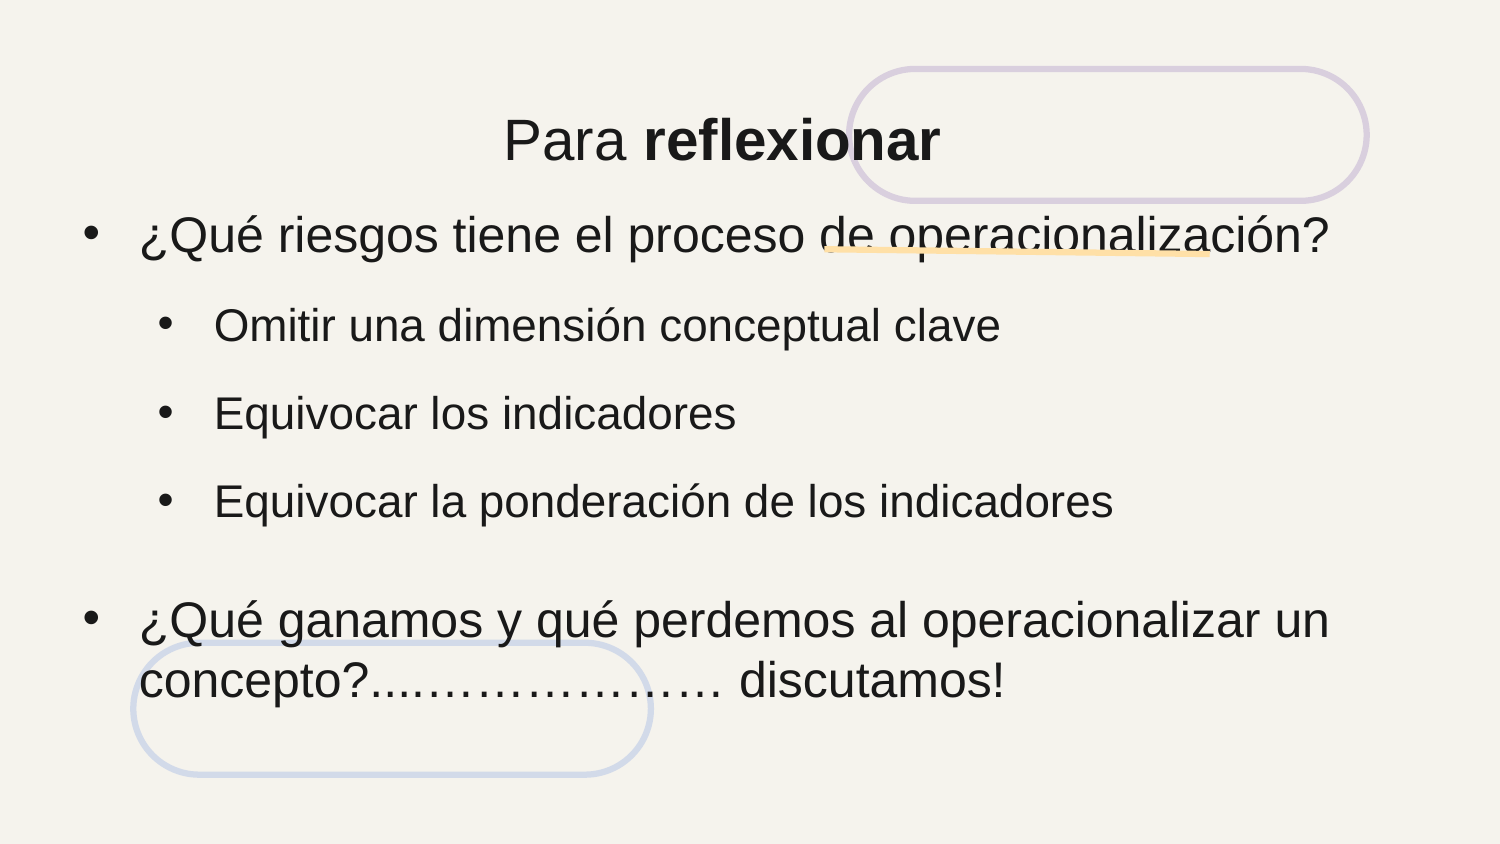

# Para reflexionar
¿Qué riesgos tiene el proceso de operacionalización?
Omitir una dimensión conceptual clave
Equivocar los indicadores
Equivocar la ponderación de los indicadores

¿Qué ganamos y qué perdemos al operacionalizar un concepto?....……………… discutamos!